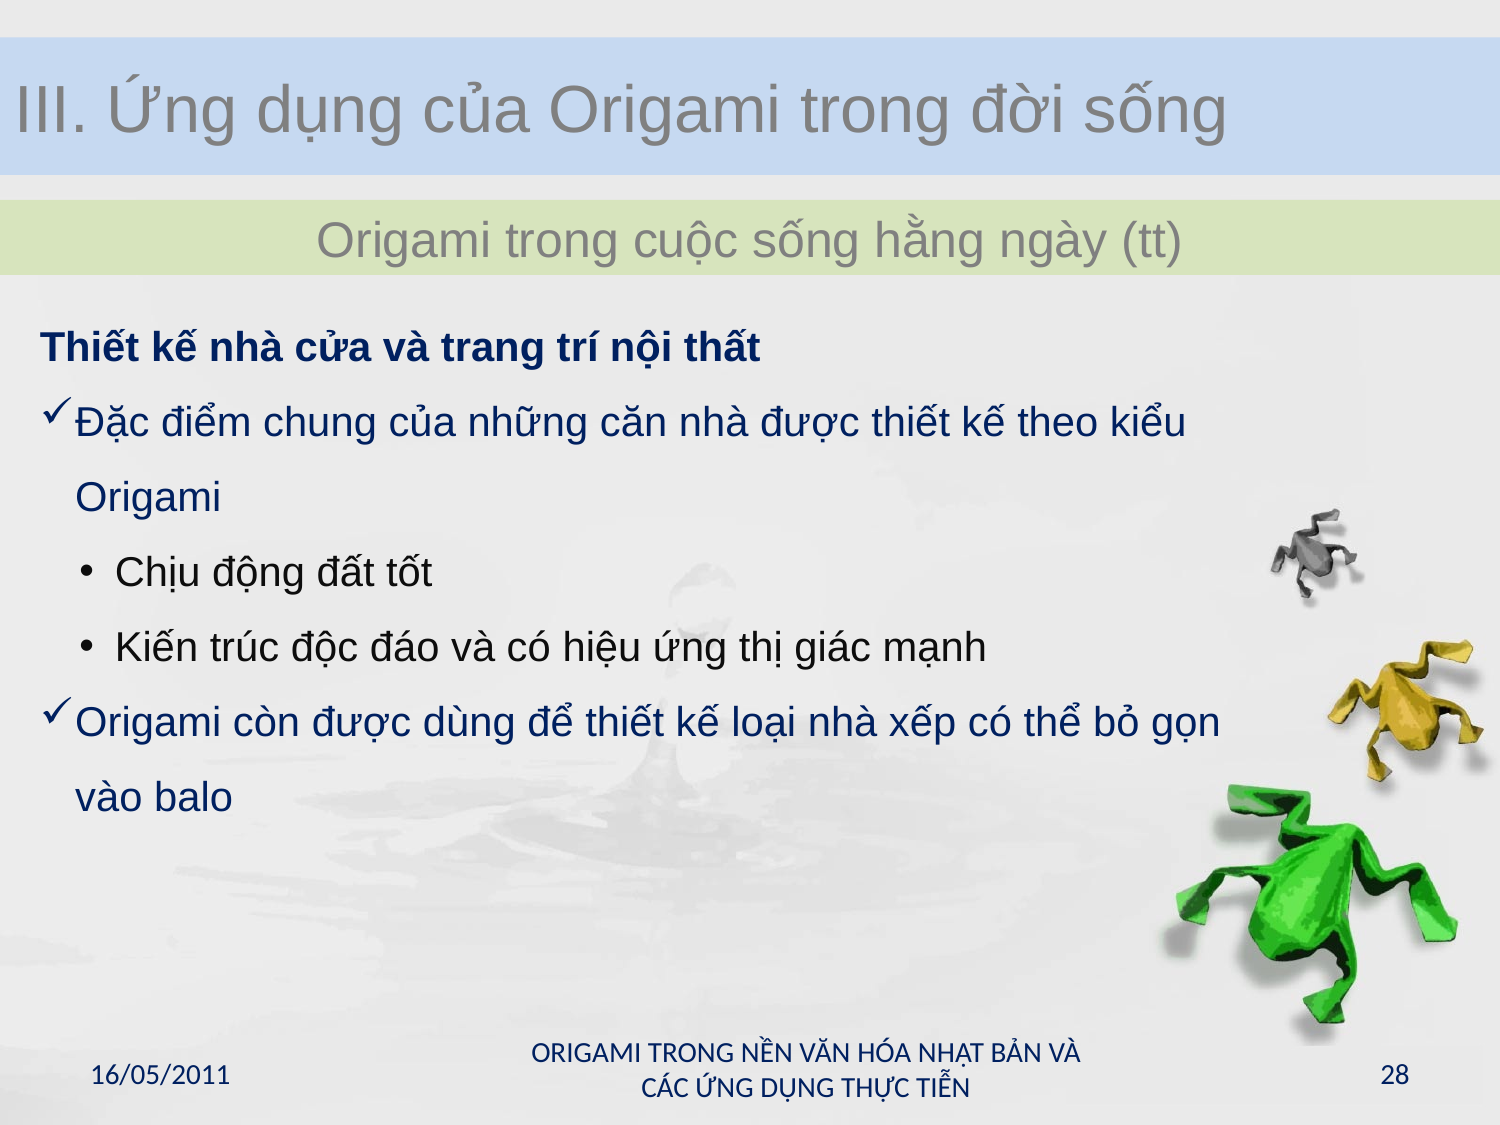

III. Ứng dụng của Origami trong đời sống
Origami trong cuộc sống hằng ngày (tt)
Thiết kế nhà cửa và trang trí nội thất
Đặc điểm chung của những căn nhà được thiết kế theo kiểu Origami
Chịu động đất tốt
Kiến trúc độc đáo và có hiệu ứng thị giác mạnh
Origami còn được dùng để thiết kế loại nhà xếp có thể bỏ gọn vào balo
ORIGAMI TRONG NỀN VĂN HÓA NHẬT BẢN VÀ CÁC ỨNG DỤNG THỰC TIỄN
16/05/2011
28